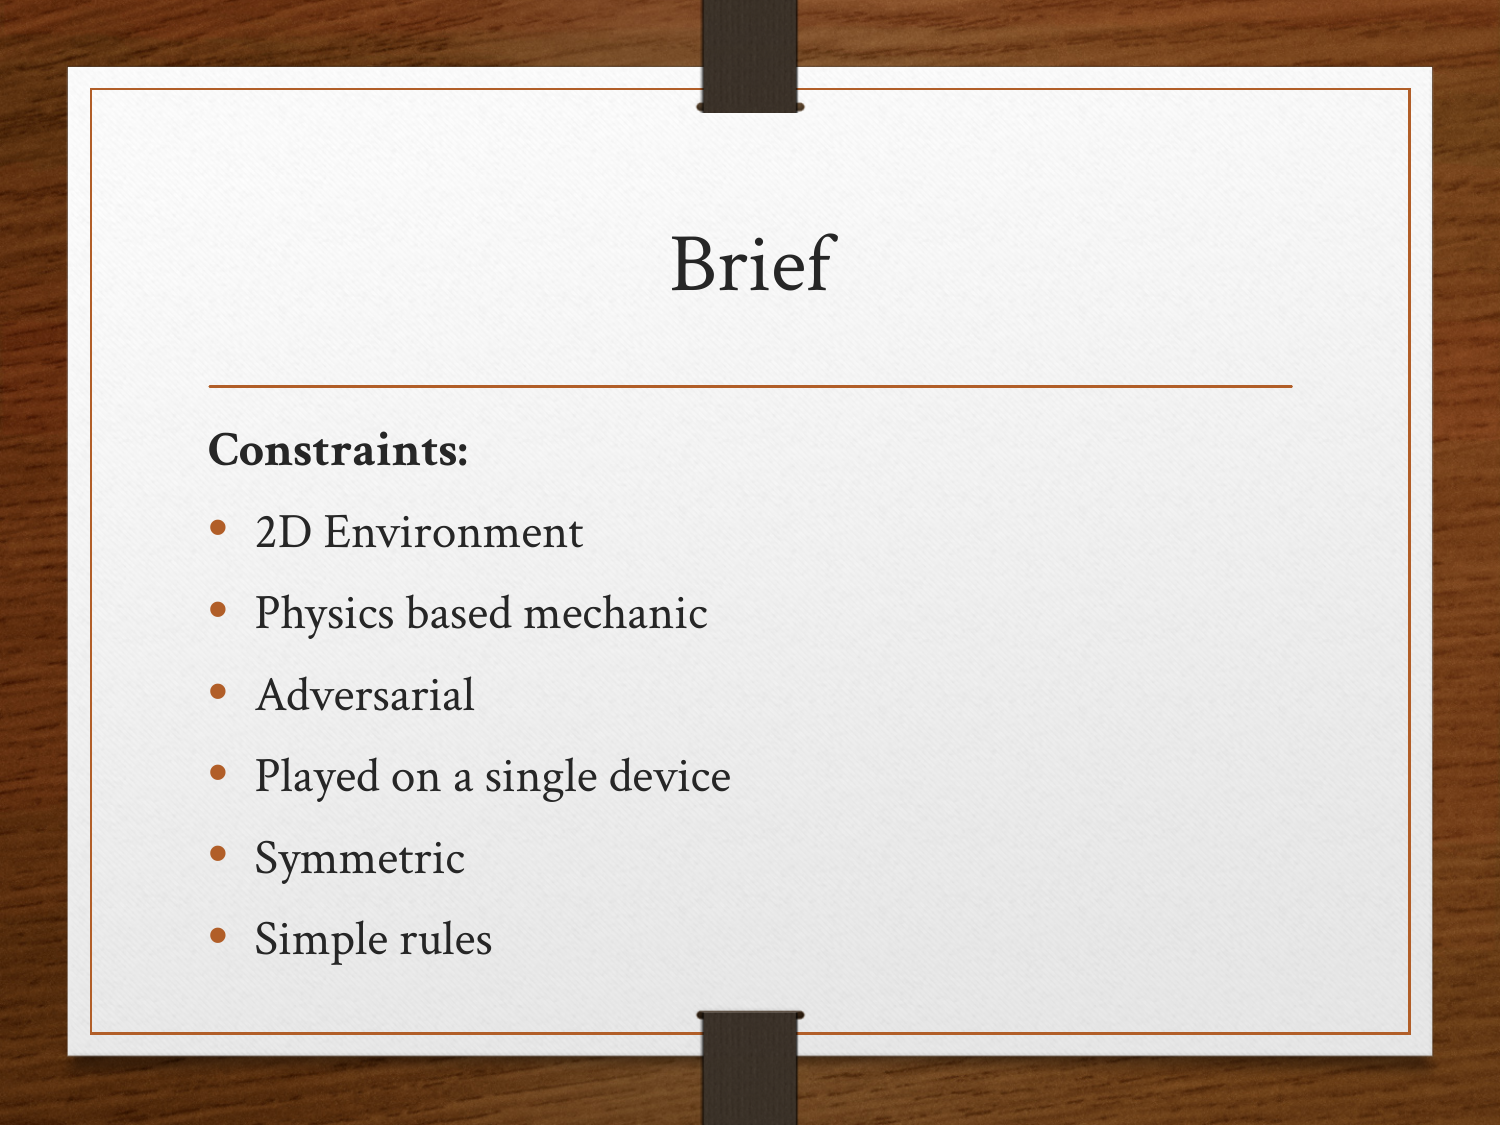

# Brief
Constraints:
2D Environment
Physics based mechanic
Adversarial
Played on a single device
Symmetric
Simple rules